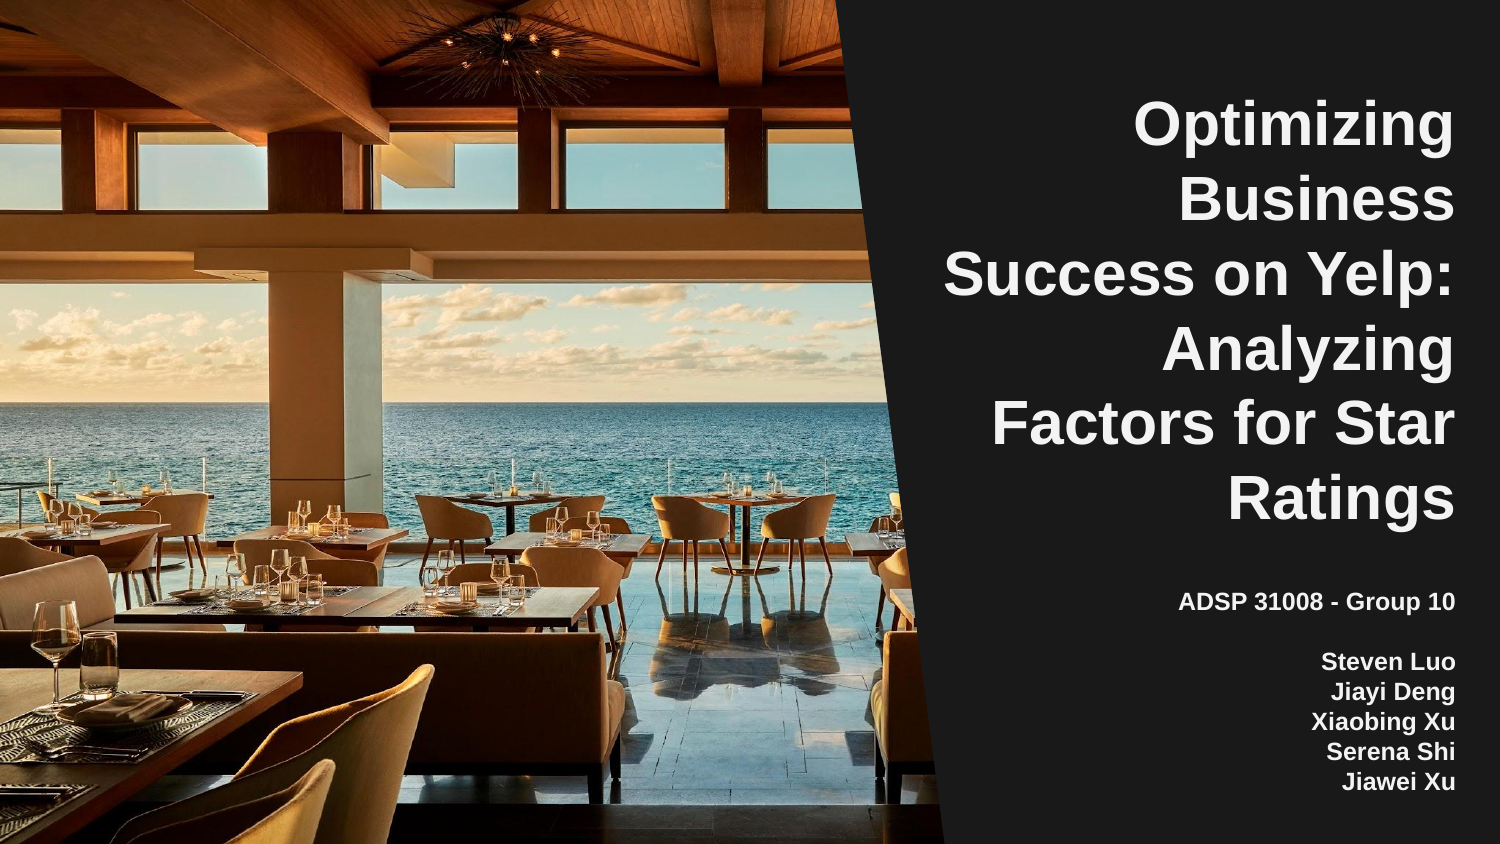

# Optimizing Business Success on Yelp: Analyzing Factors for Star Ratings

ADSP 31008 - Group 10

Steven Luo
Jiayi Deng
Xiaobing Xu
Serena Shi
Jiawei Xu
1